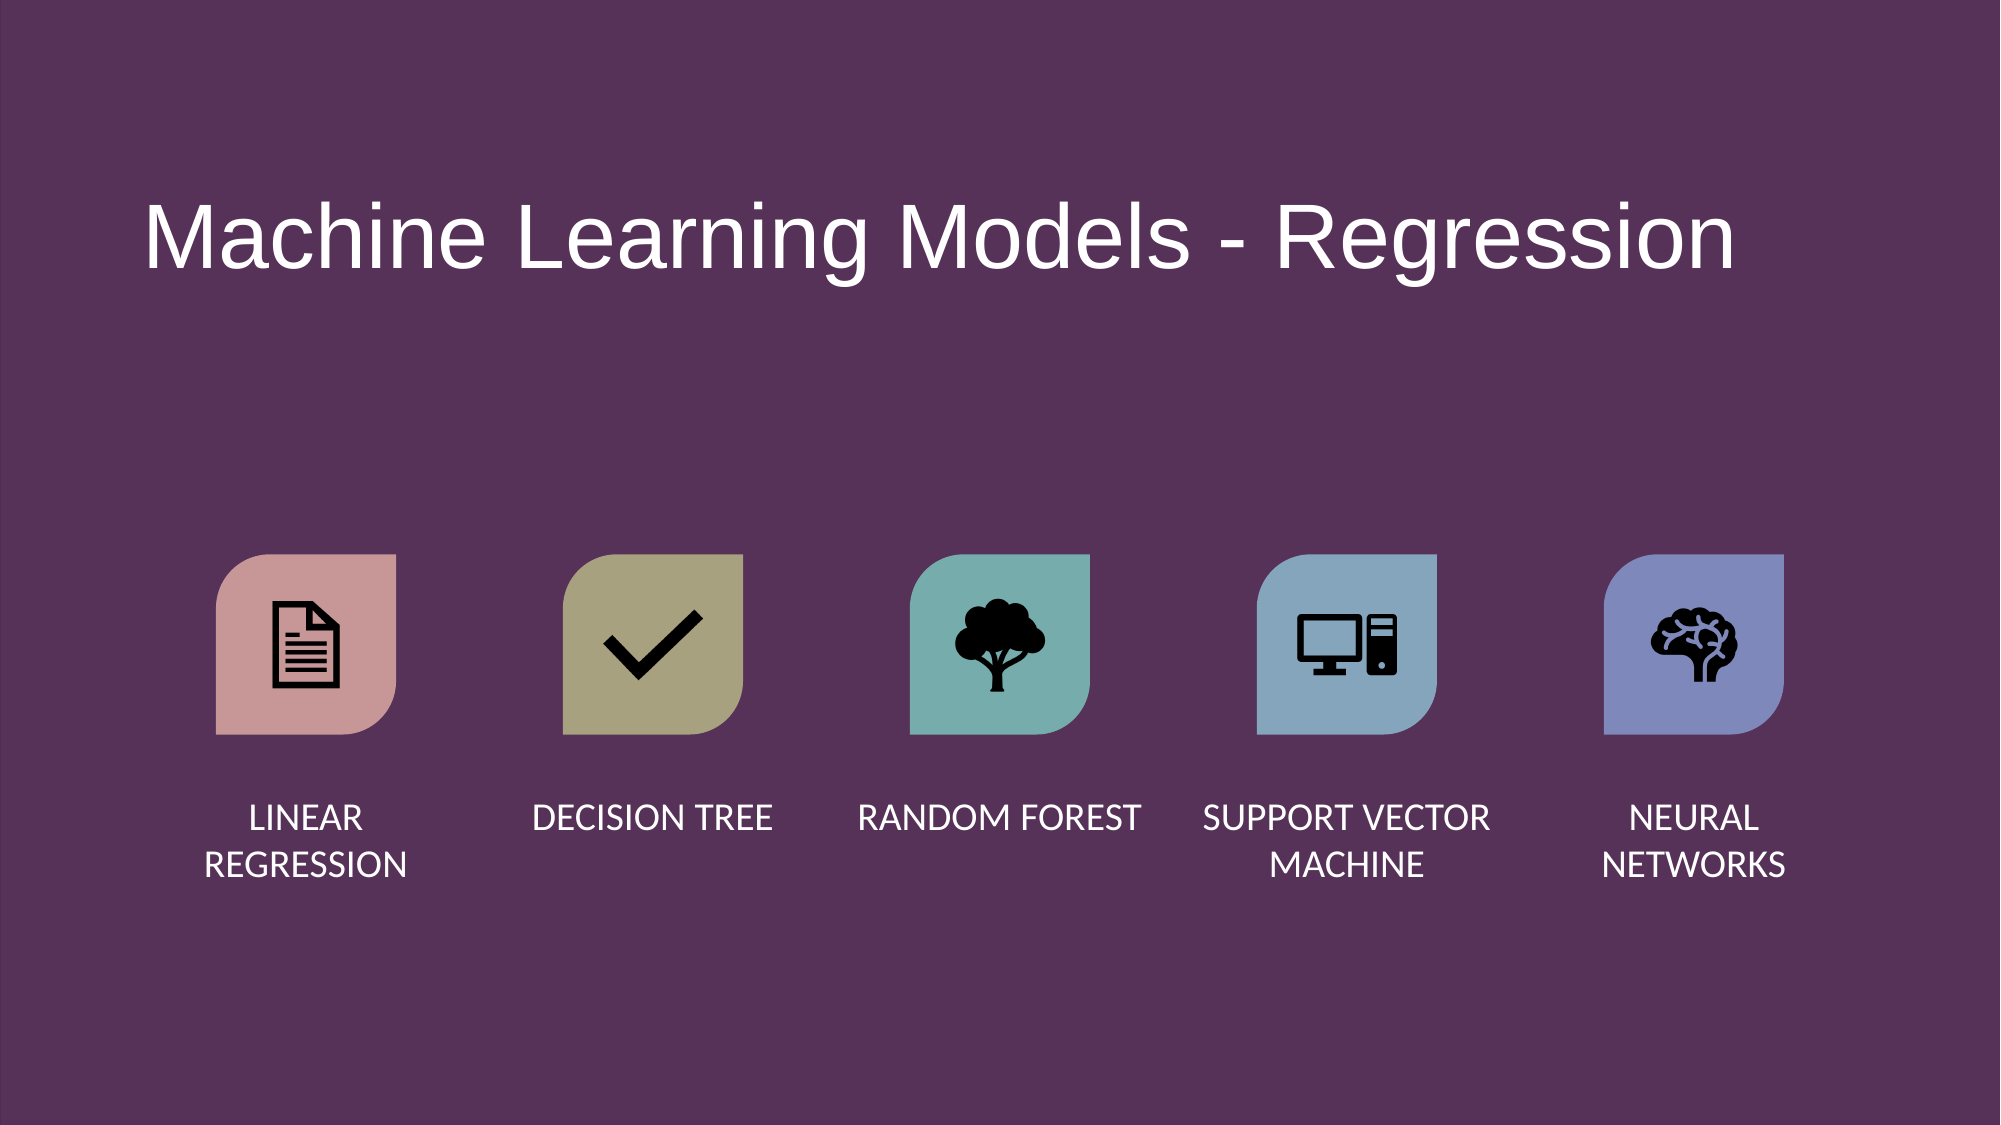

# Machine Learning Models - Regression
Linear Regression
Decision Tree
Random Forest
Support Vector Machine
Neural Networks